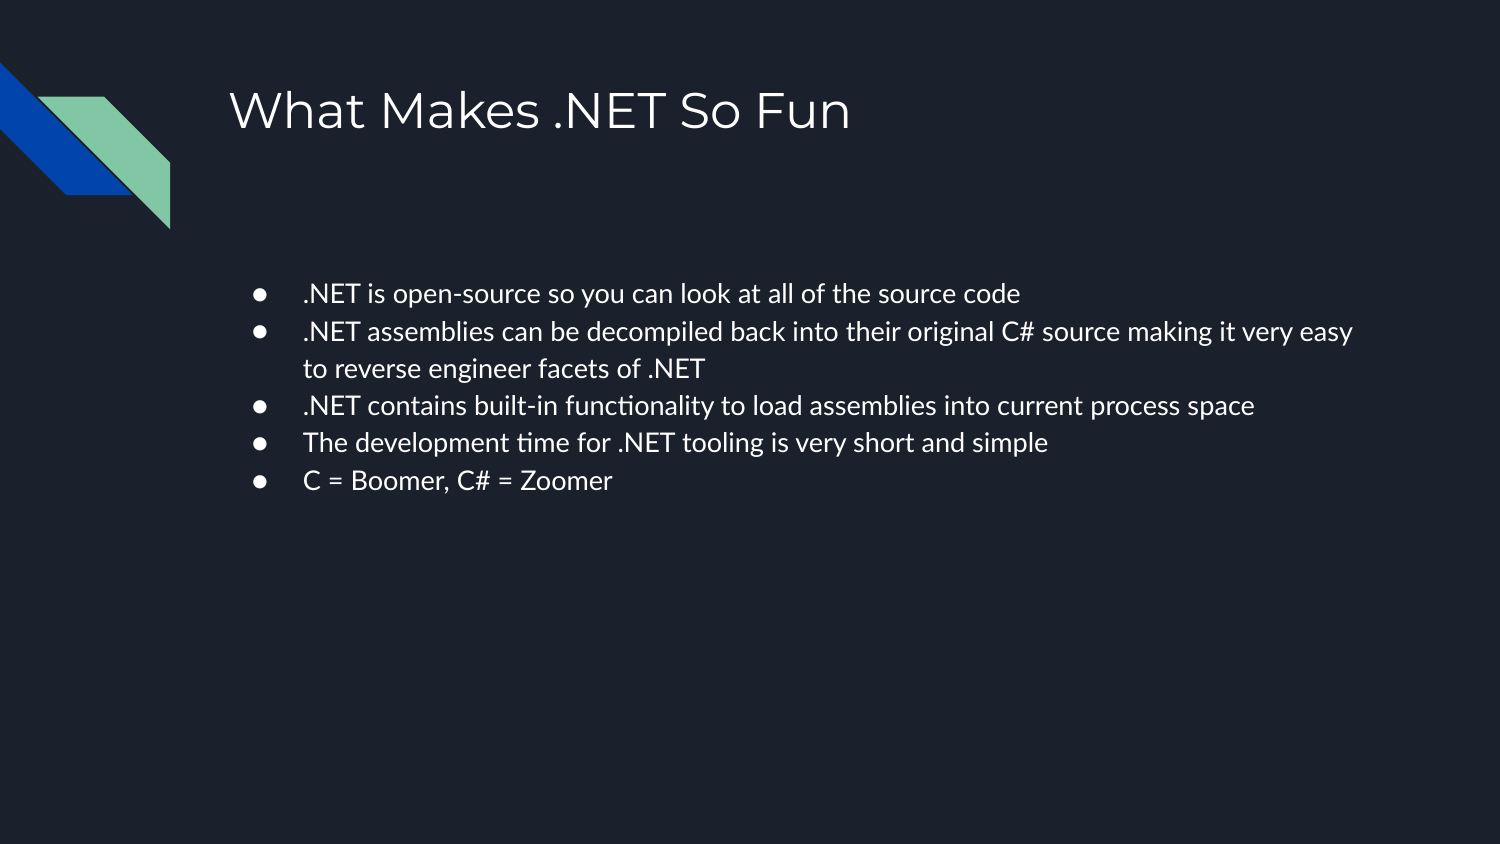

# What Makes .NET So Fun
.NET is open-source so you can look at all of the source code
.NET assemblies can be decompiled back into their original C# source making it very easy to reverse engineer facets of .NET
.NET contains built-in functionality to load assemblies into current process space
The development time for .NET tooling is very short and simple
C = Boomer, C# = Zoomer